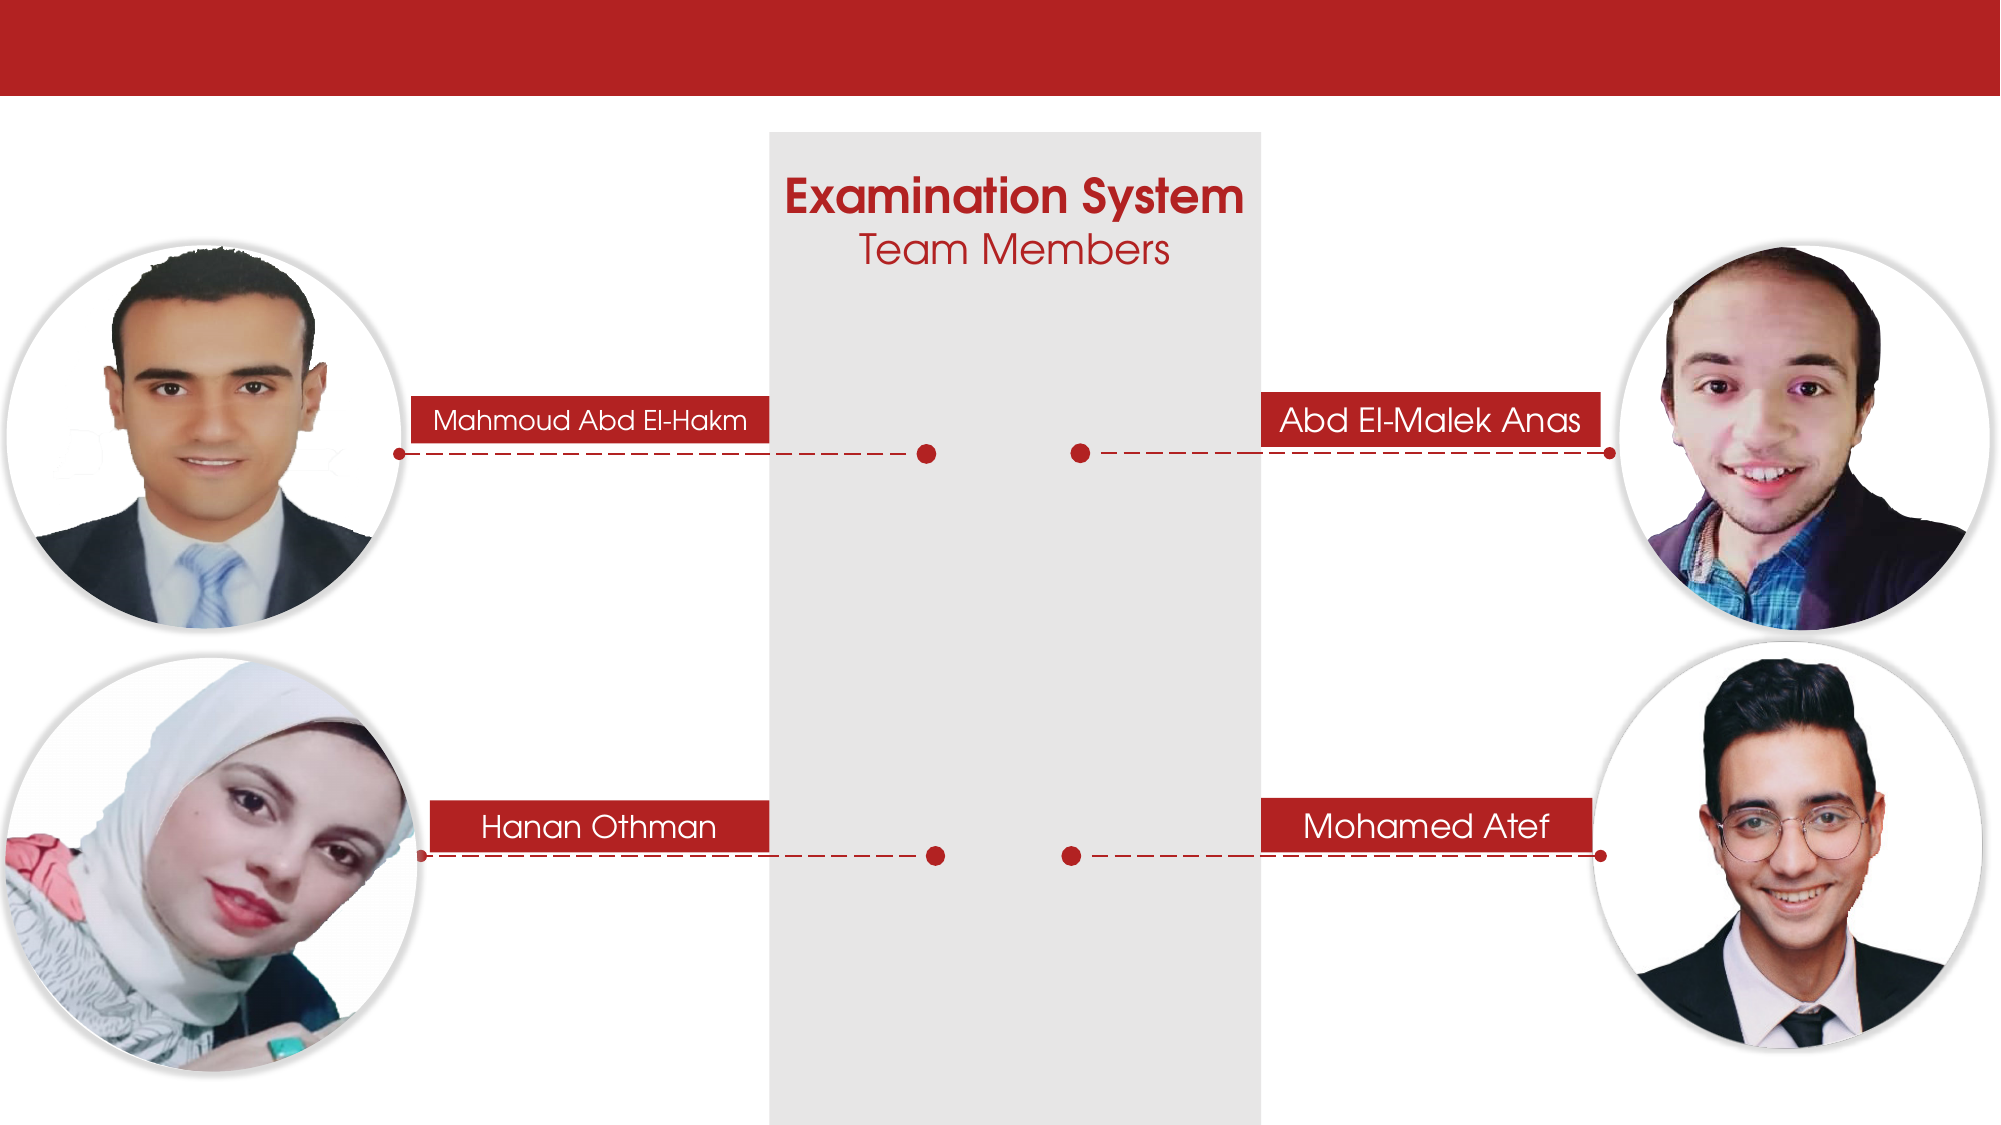

Examination System
Team Members

Abd El-Malek Anas
Mahmoud Abd El-Hakm

Mohamed Atef
Hanan Othman